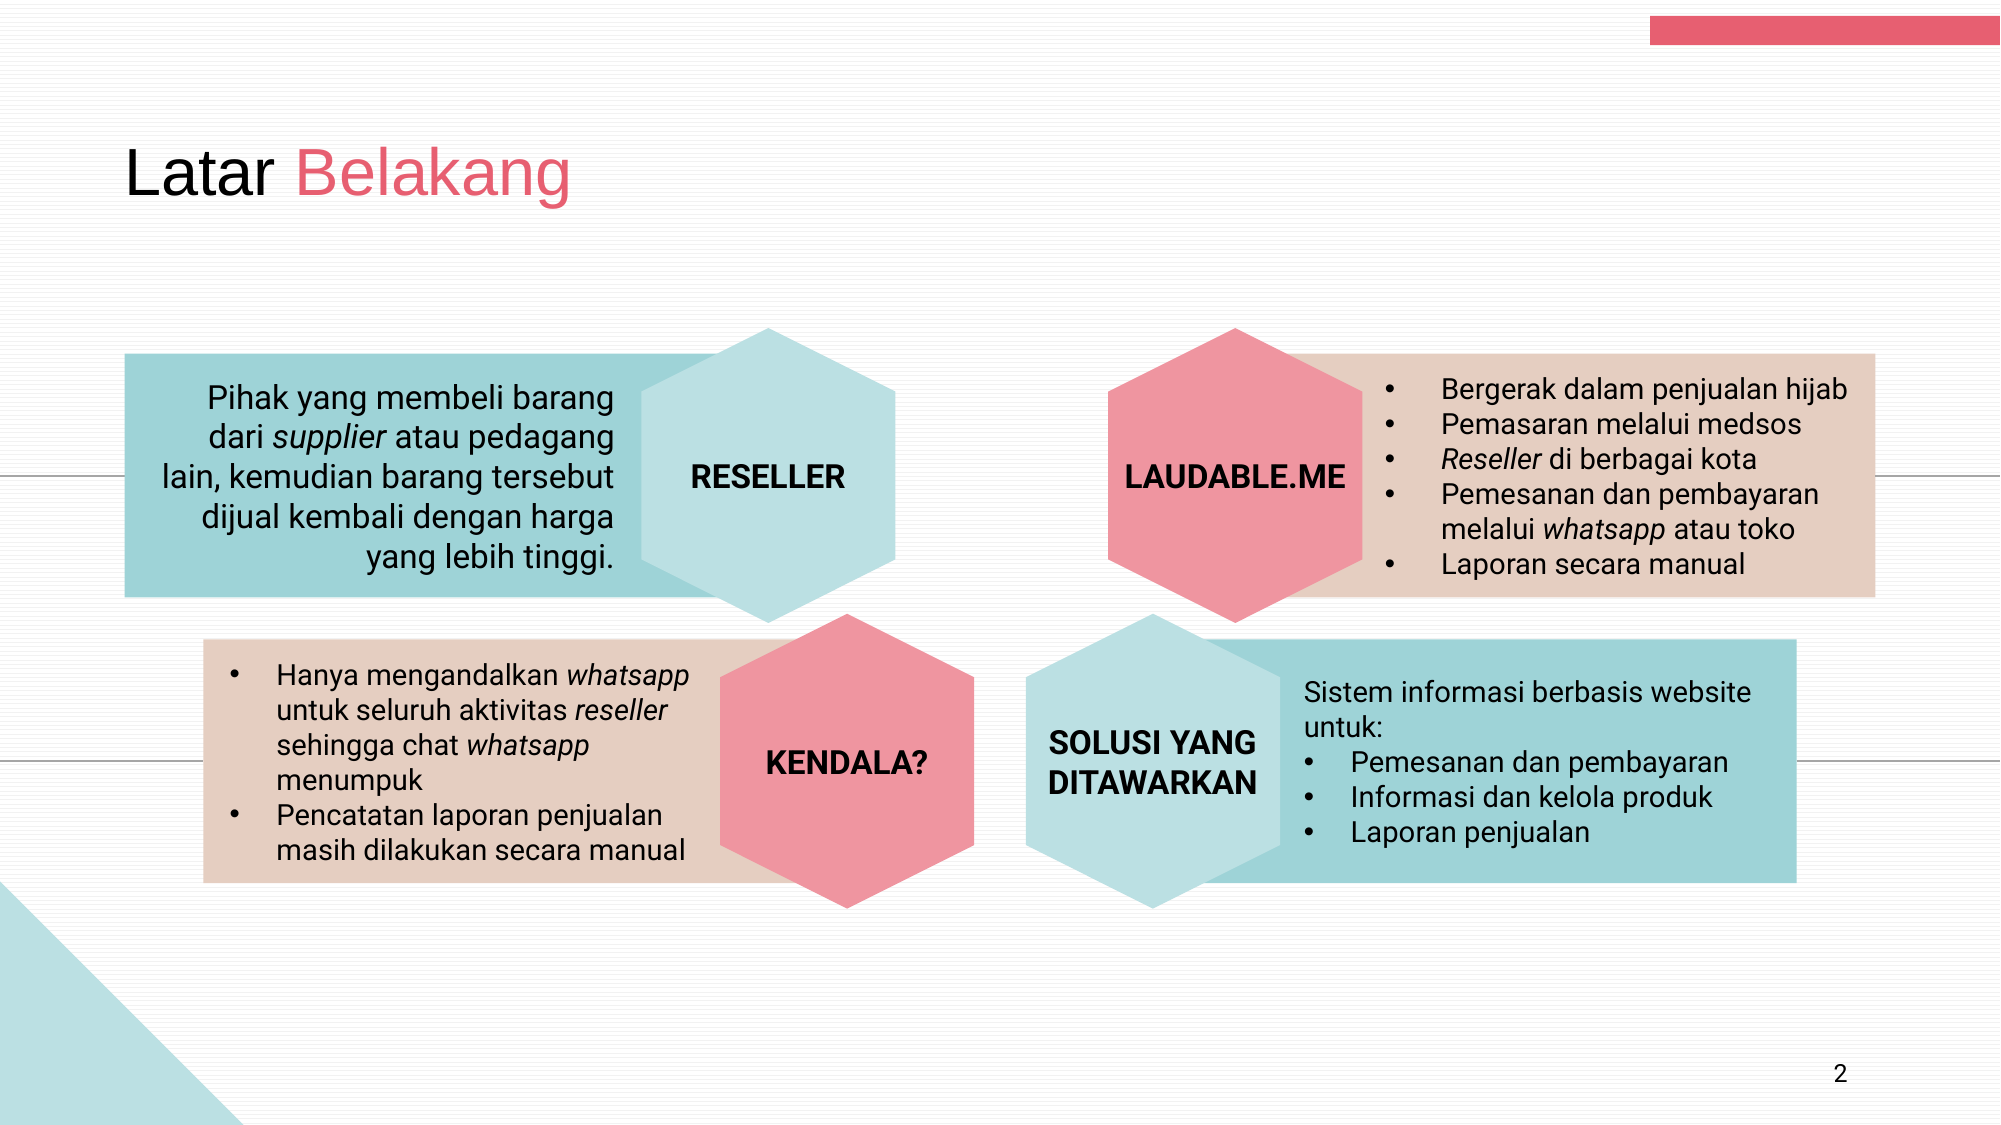

Latar Belakang

RESELLER

LAUDABLE.ME
Bergerak dalam penjualan hijab
Pemasaran melalui medsos
Reseller di berbagai kota
Pemesanan dan pembayaran melalui whatsapp atau toko
Laporan secara manual
Pihak yang membeli barang dari supplier atau pedagang lain, kemudian barang tersebut dijual kembali dengan harga yang lebih tinggi.

KENDALA?

SOLUSI YANG DITAWARKAN
Hanya mengandalkan whatsapp untuk seluruh aktivitas reseller sehingga chat whatsapp menumpuk
Pencatatan laporan penjualan masih dilakukan secara manual
Sistem informasi berbasis website untuk:
Pemesanan dan pembayaran
Informasi dan kelola produk
Laporan penjualan

2